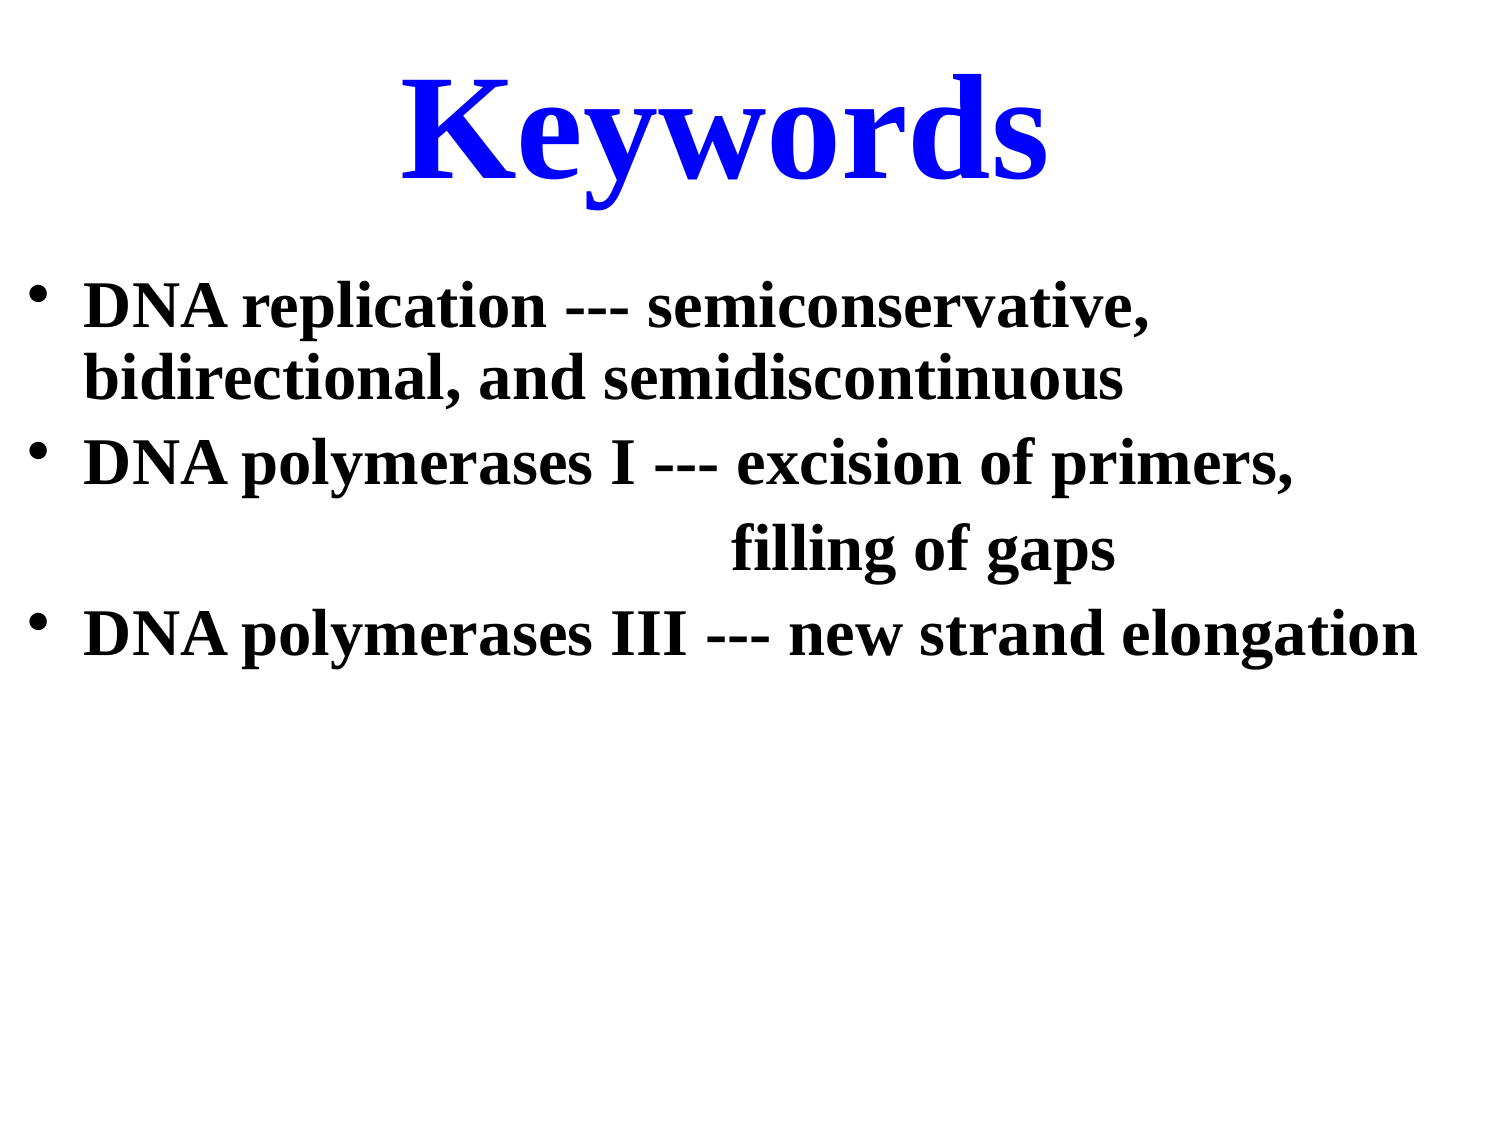

# Keywords
DNA replication --- semiconservative,         bidirectional, and semidiscontinuous
DNA polymerases I --- excision of primers,
                                          filling of gaps
DNA polymerases III --- new strand elongation